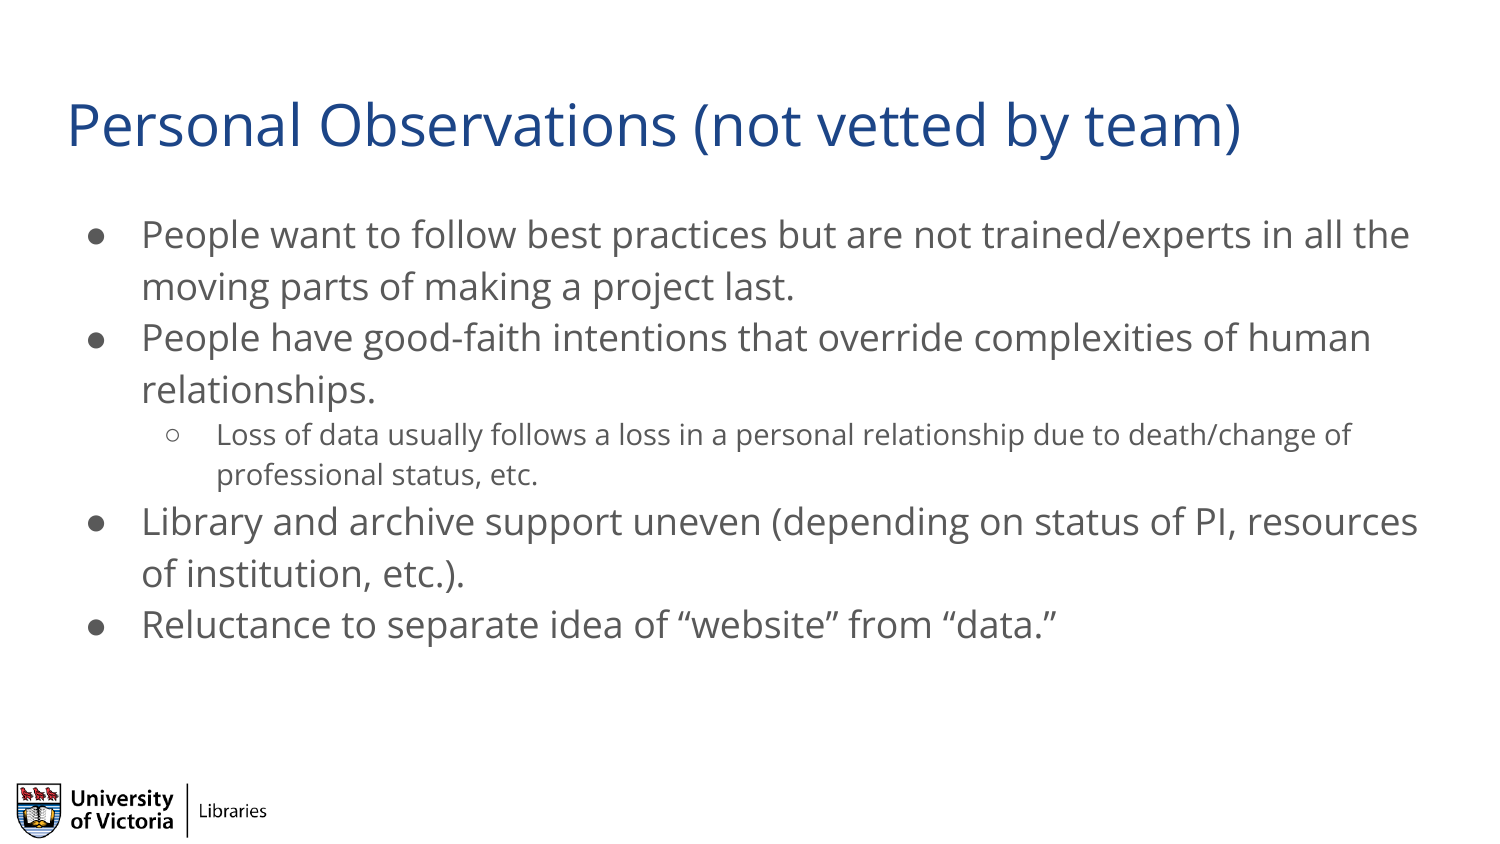

# Personal Observations (not vetted by team)
People want to follow best practices but are not trained/experts in all the moving parts of making a project last.
People have good-faith intentions that override complexities of human relationships.
Loss of data usually follows a loss in a personal relationship due to death/change of professional status, etc.
Library and archive support uneven (depending on status of PI, resources of institution, etc.).
Reluctance to separate idea of “website” from “data.”